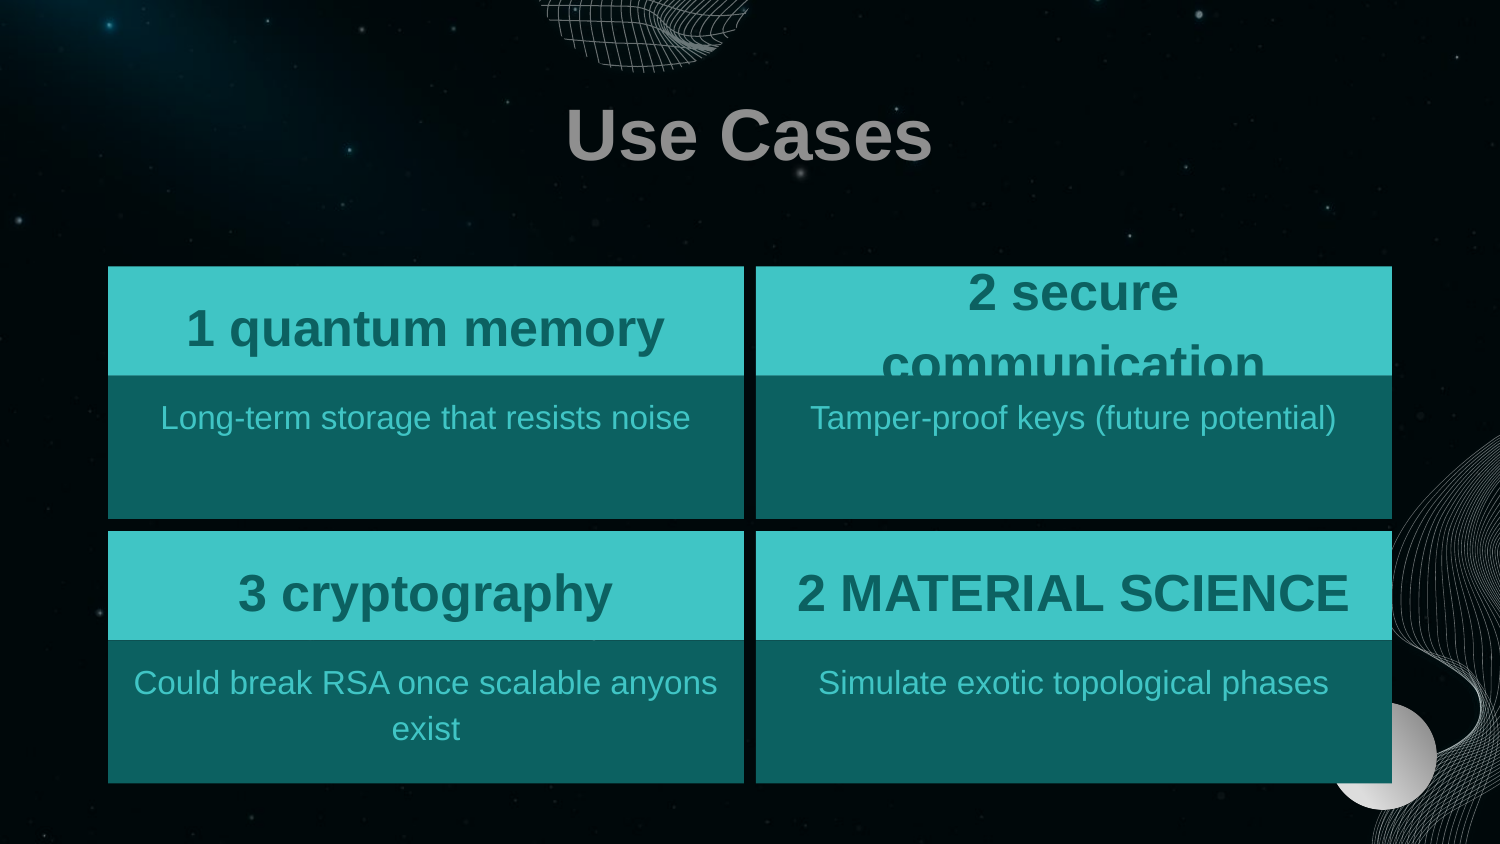

# Use Cases
1 quantum memory
2 secure communication
Tamper-proof keys (future potential)
Long-term storage that resists noise
3 cryptography
2 MATERIAL SCIENCE
Simulate exotic topological phases
Could break RSA once scalable anyons exist